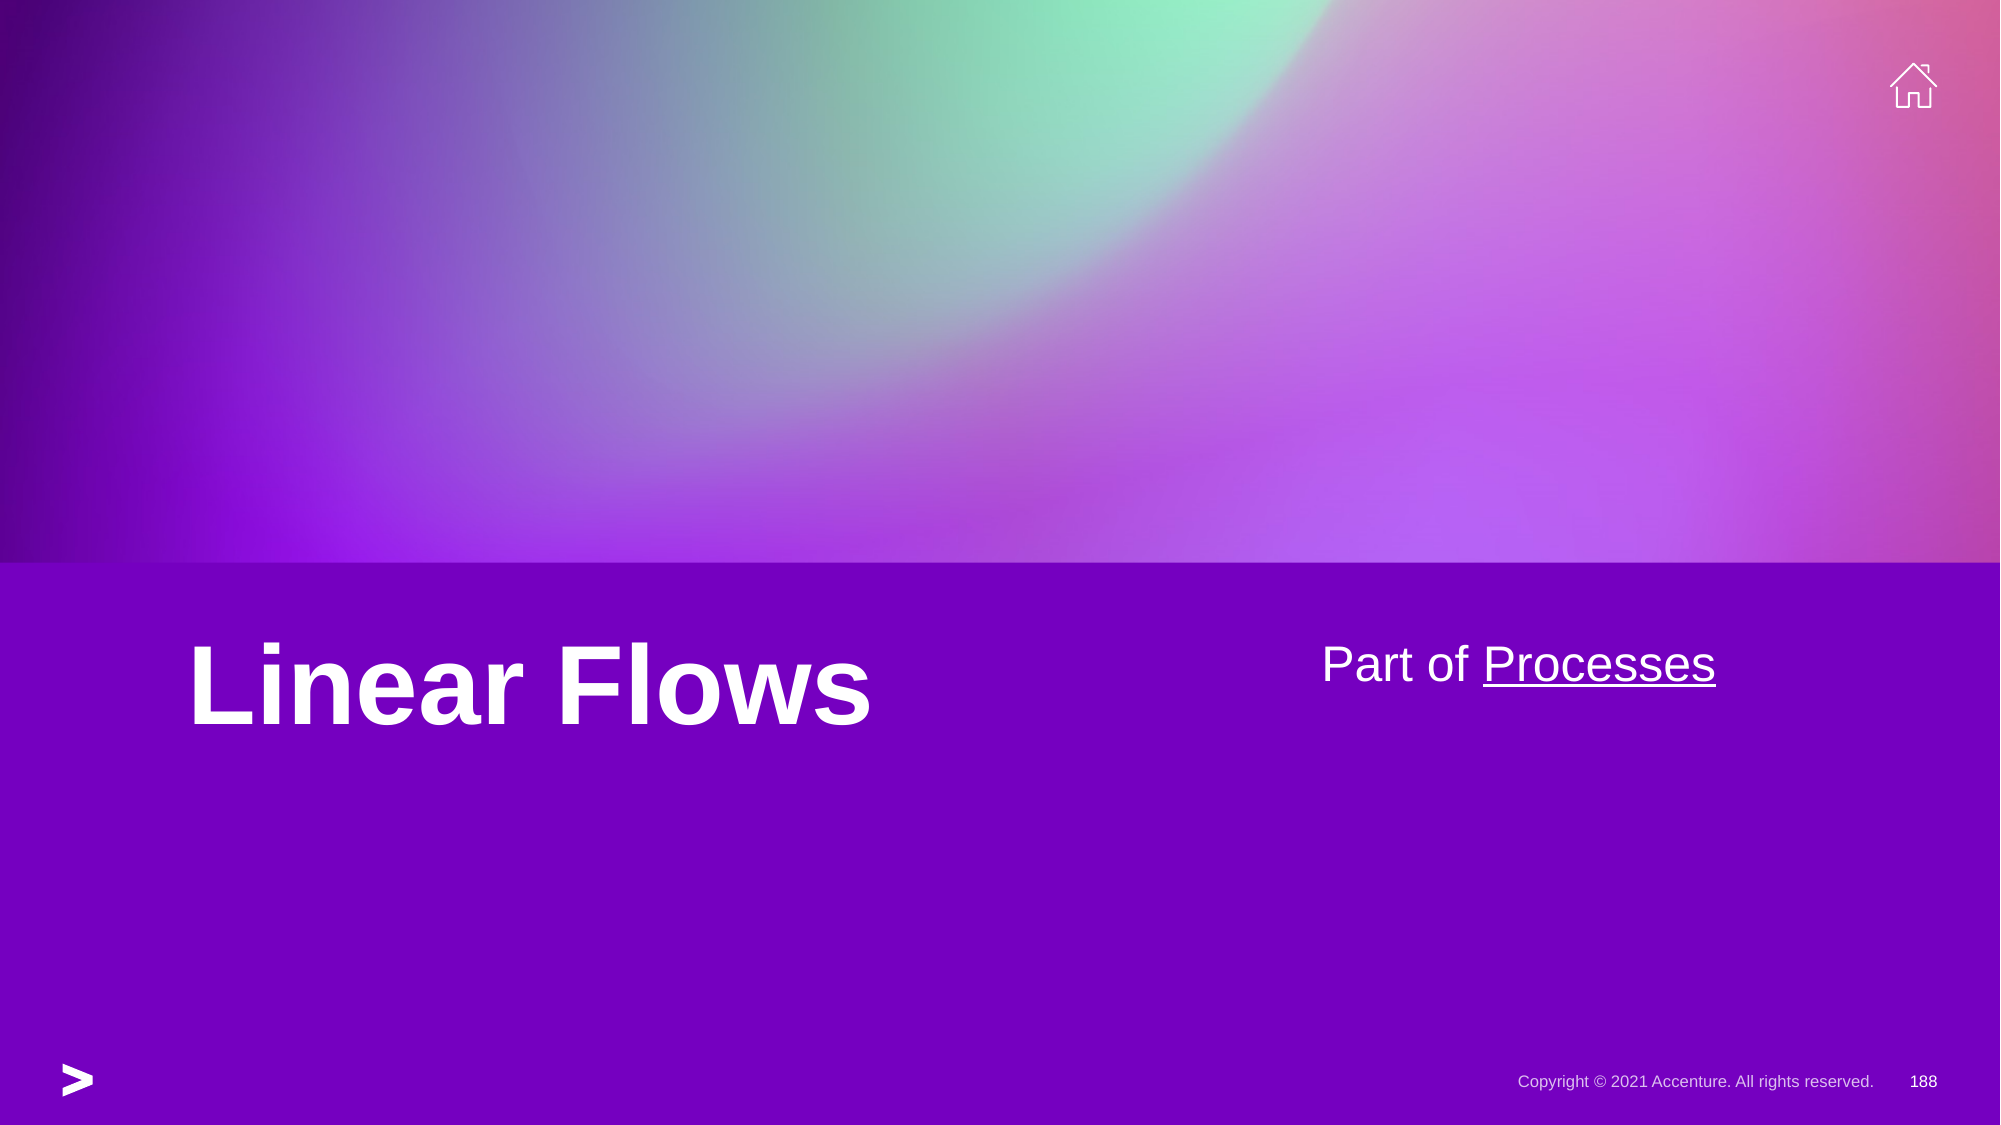

Part of Processes
# Linear Flows
Copyright © 2021 Accenture. All rights reserved.
188